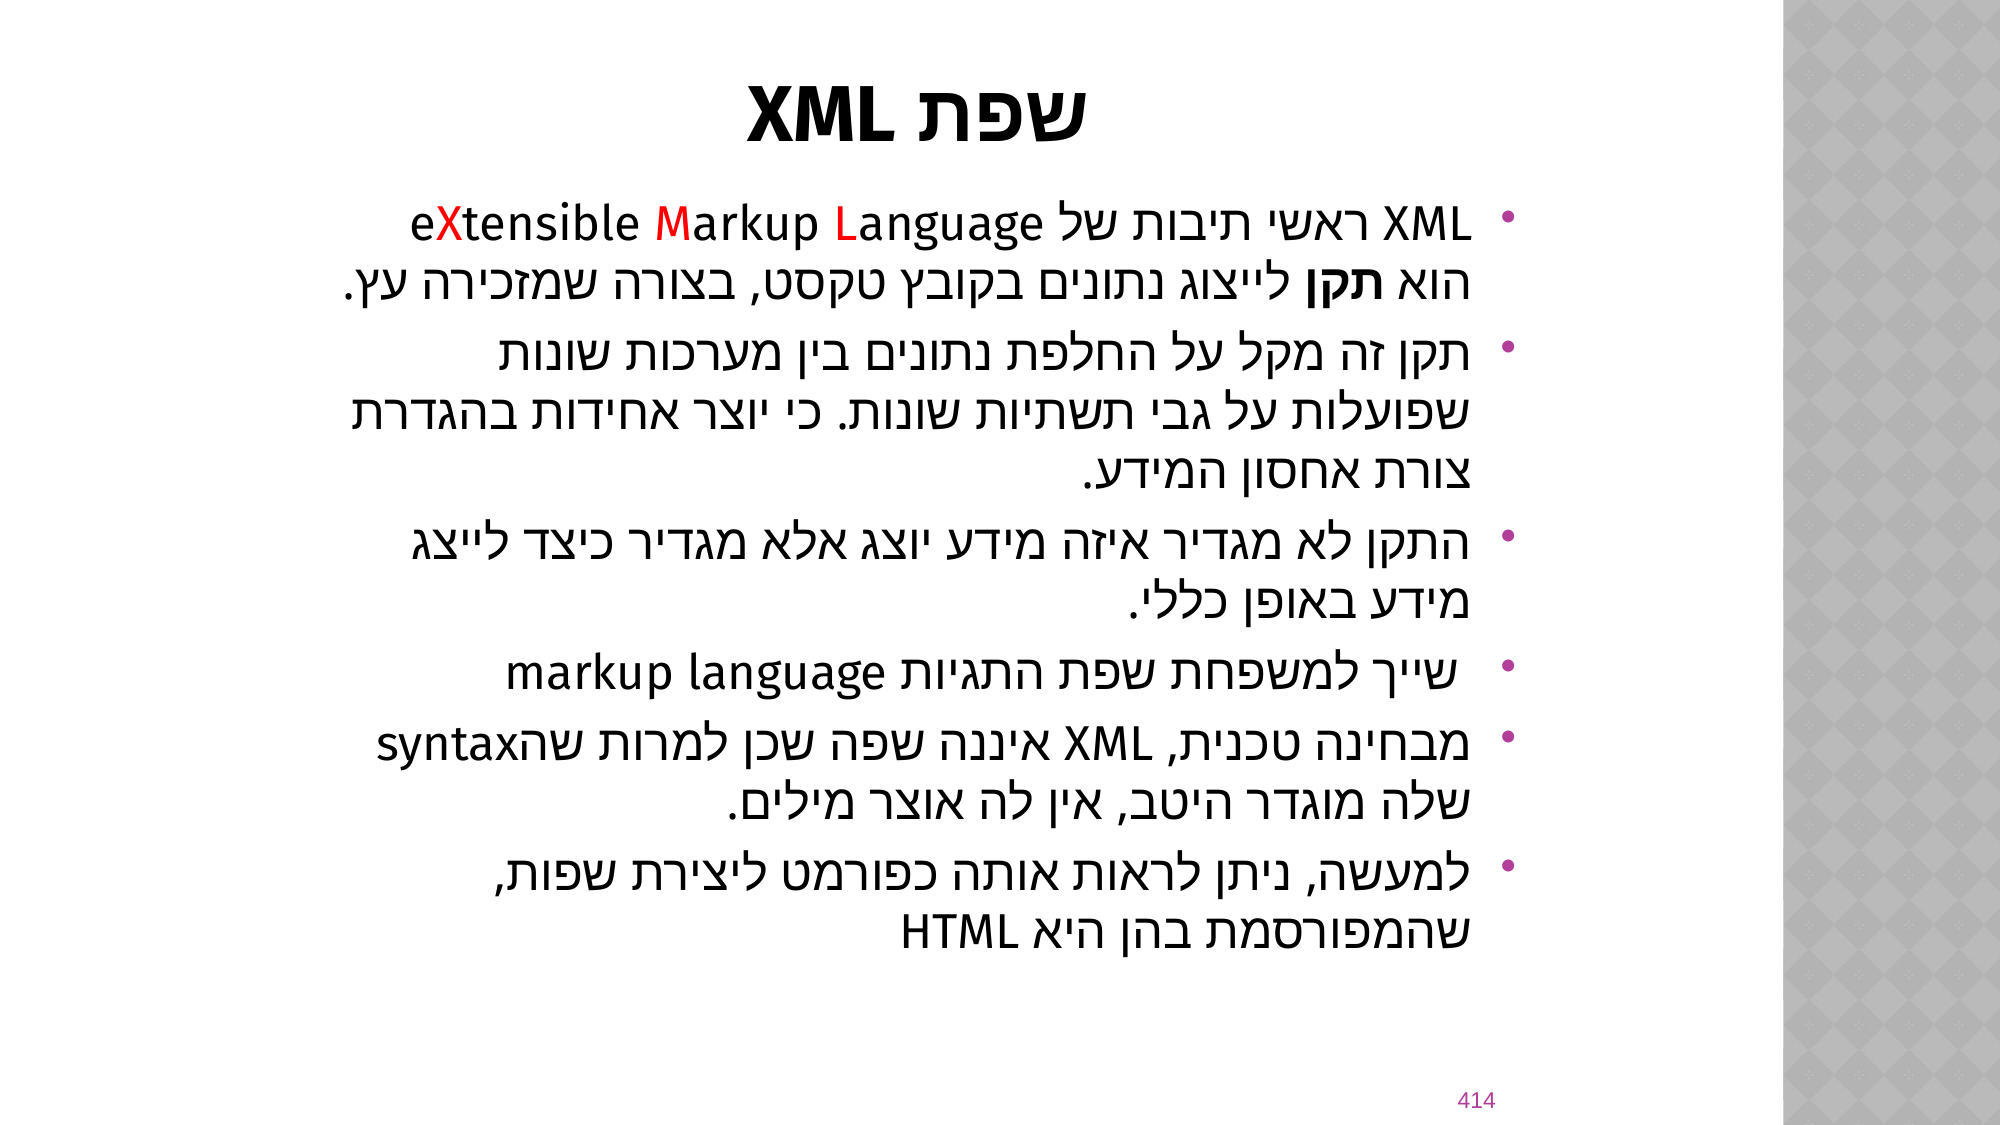

# שפת xml
XML ראשי תיבות של eXtensible Markup Language  הוא תקן לייצוג נתונים בקובץ טקסט, בצורה שמזכירה עץ.
תקן זה מקל על החלפת נתונים בין מערכות שונות שפועלות על גבי תשתיות שונות. כי יוצר אחידות בהגדרת צורת אחסון המידע.
התקן לא מגדיר איזה מידע יוצג אלא מגדיר כיצד לייצג מידע באופן כללי.
 שייך למשפחת שפת התגיות markup language
מבחינה טכנית, XML איננה שפה שכן למרות שהsyntax  שלה מוגדר היטב, אין לה אוצר מילים.
למעשה, ניתן לראות אותה כפורמט ליצירת שפות, שהמפורסמת בהן היא HTML
414